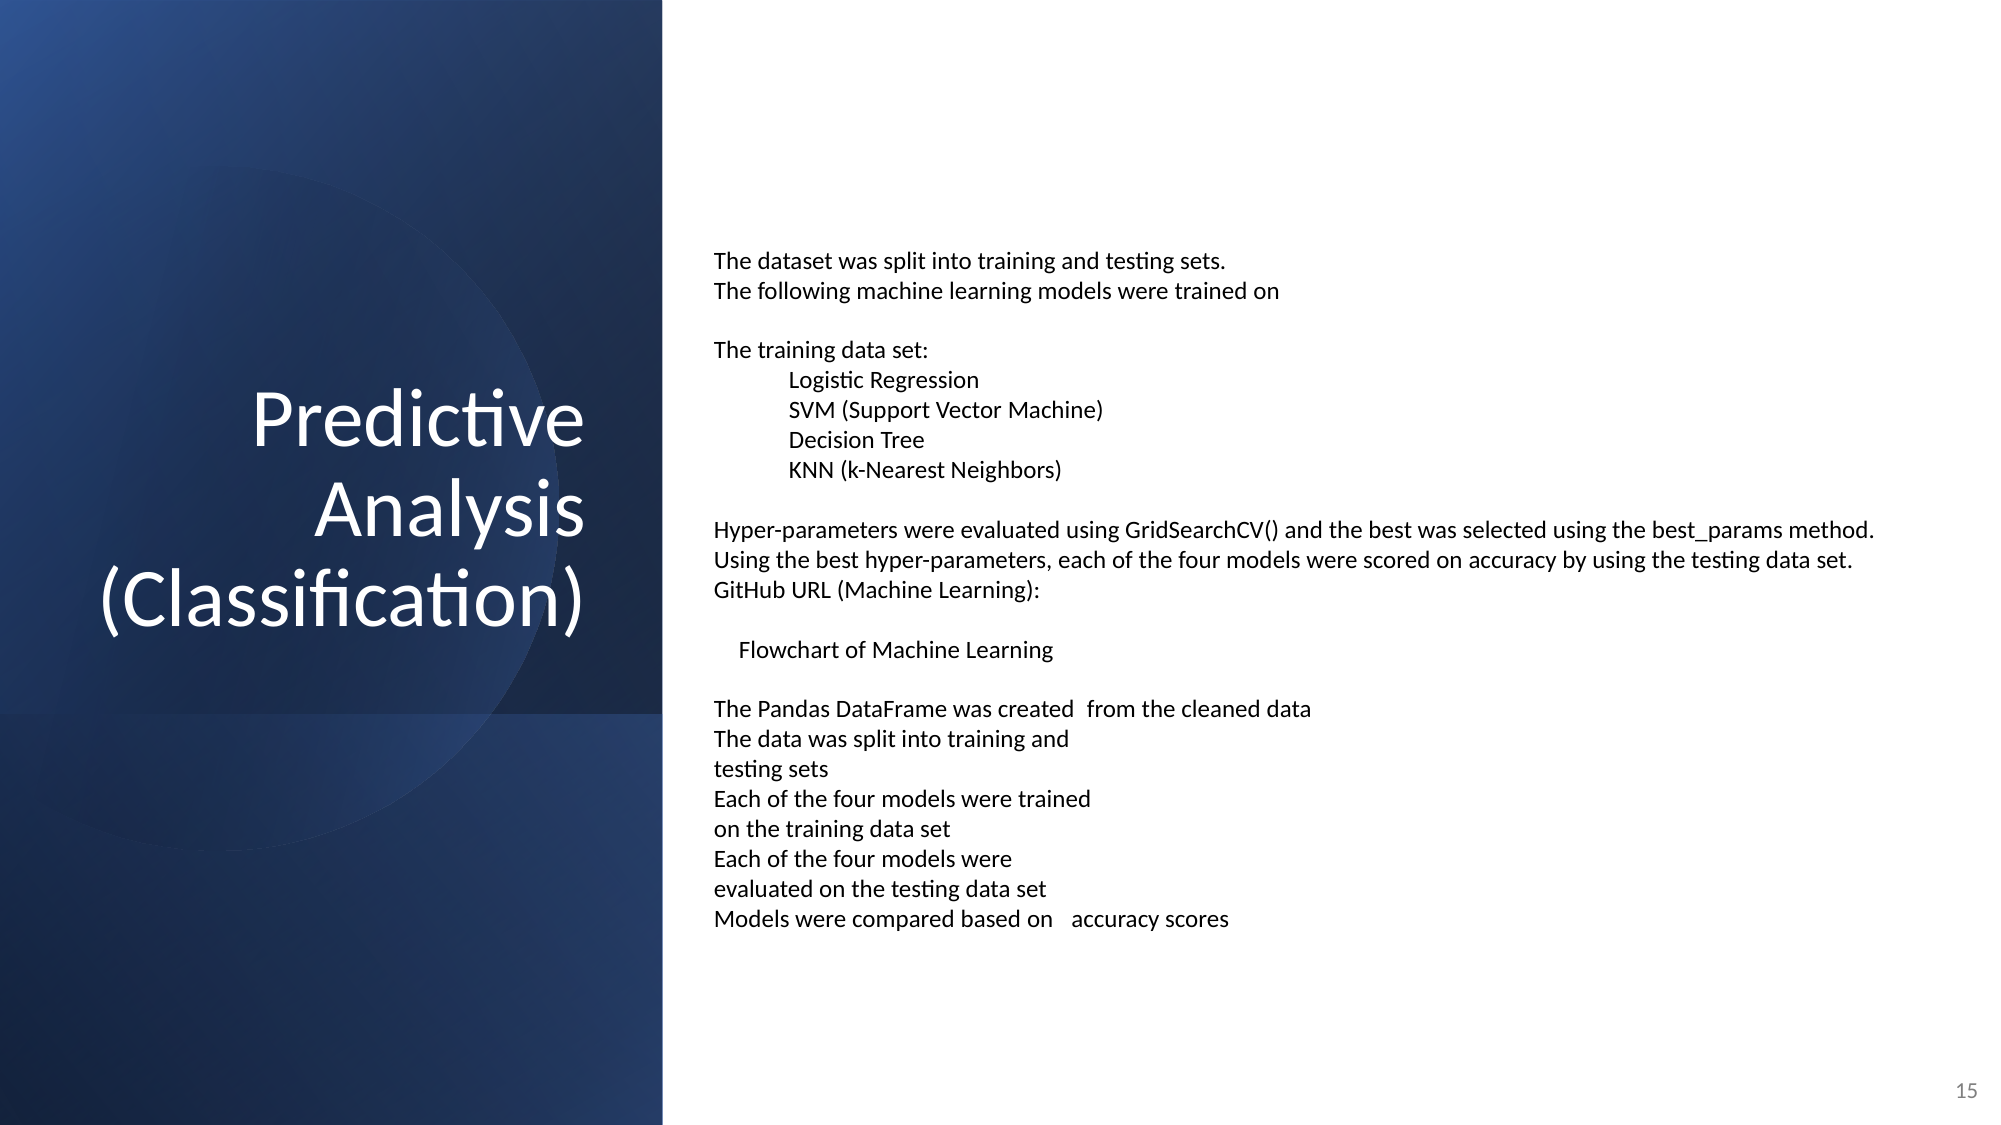

The dataset was split into training and testing sets.
The following machine learning models were trained on
The training data set:
Logistic Regression
SVM (Support Vector Machine)
Decision Tree
KNN (k-Nearest Neighbors)

Hyper-parameters were evaluated using GridSearchCV() and the best was selected using the best_params method.
Using the best hyper-parameters, each of the four models were scored on accuracy by using the testing data set.
GitHub URL (Machine Learning):

 Flowchart of Machine Learning

The Pandas DataFrame was created  from the cleaned data
The data was split into training and
testing sets
Each of the four models were trained
on the training data set
Each of the four models were
evaluated on the testing data set
Models were compared based on   accuracy scores

Predictive Analysis (Classification)

15